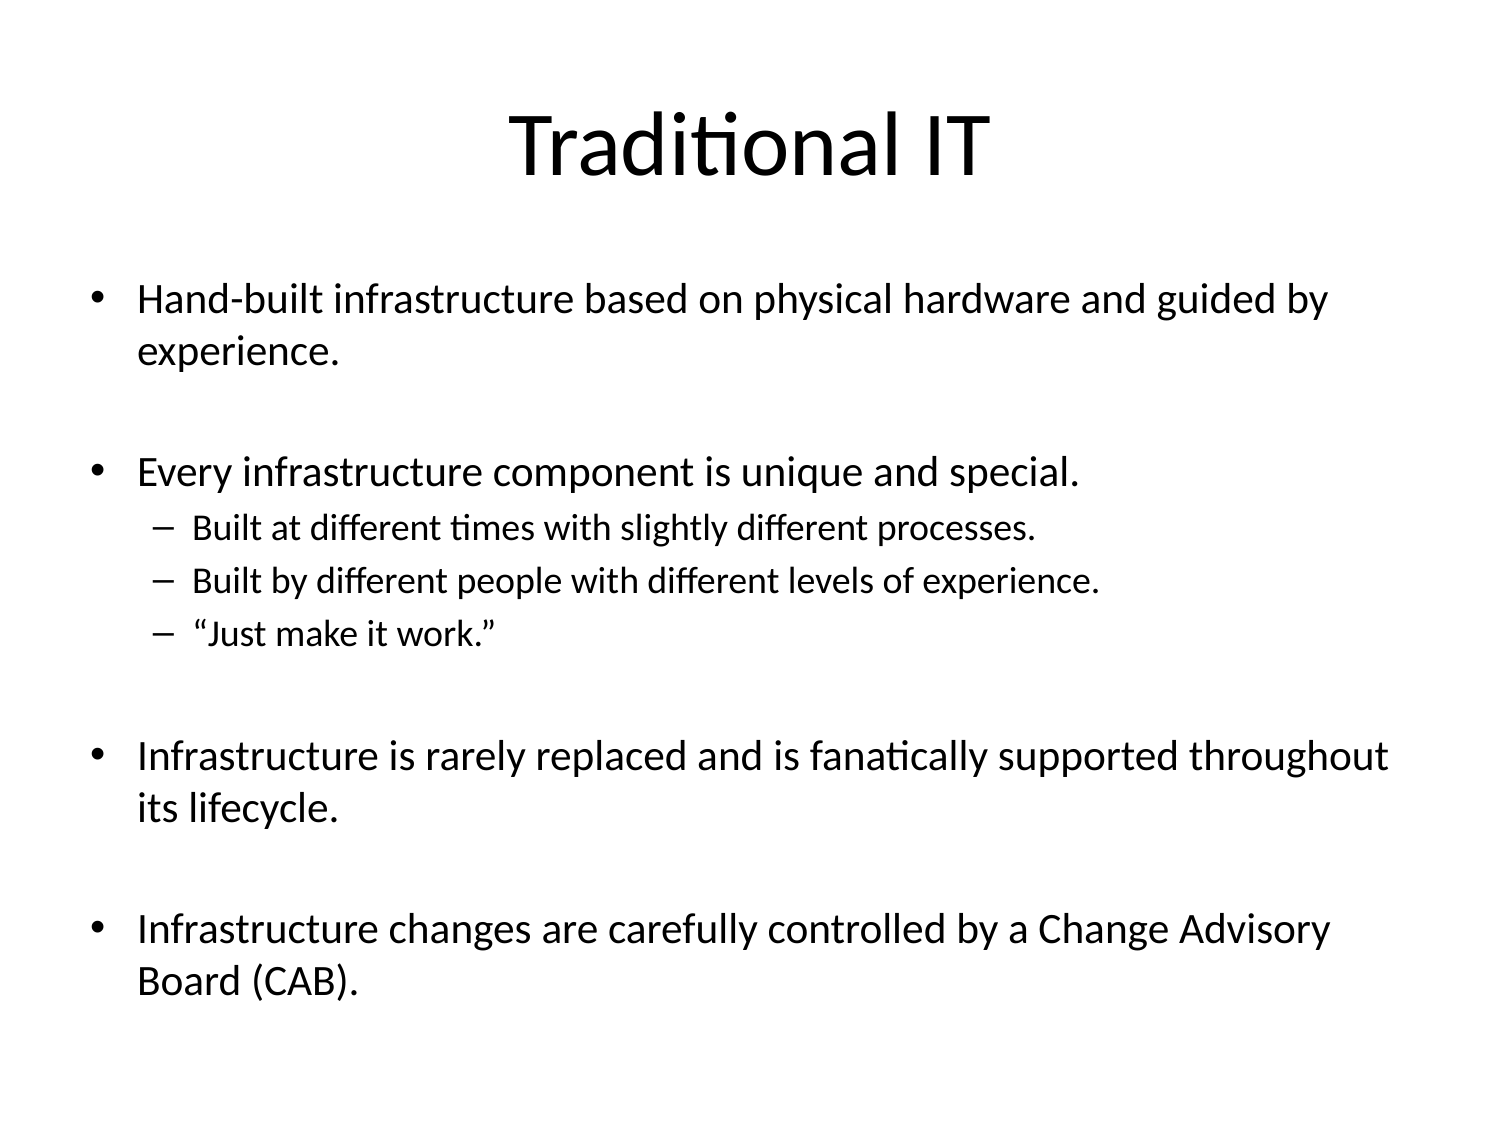

# Traditional IT
Hand-built infrastructure based on physical hardware and guided by experience.

Every infrastructure component is unique and special.
Built at different times with slightly different processes.
Built by different people with different levels of experience.
“Just make it work.”

Infrastructure is rarely replaced and is fanatically supported throughout its lifecycle.

Infrastructure changes are carefully controlled by a Change Advisory Board (CAB).